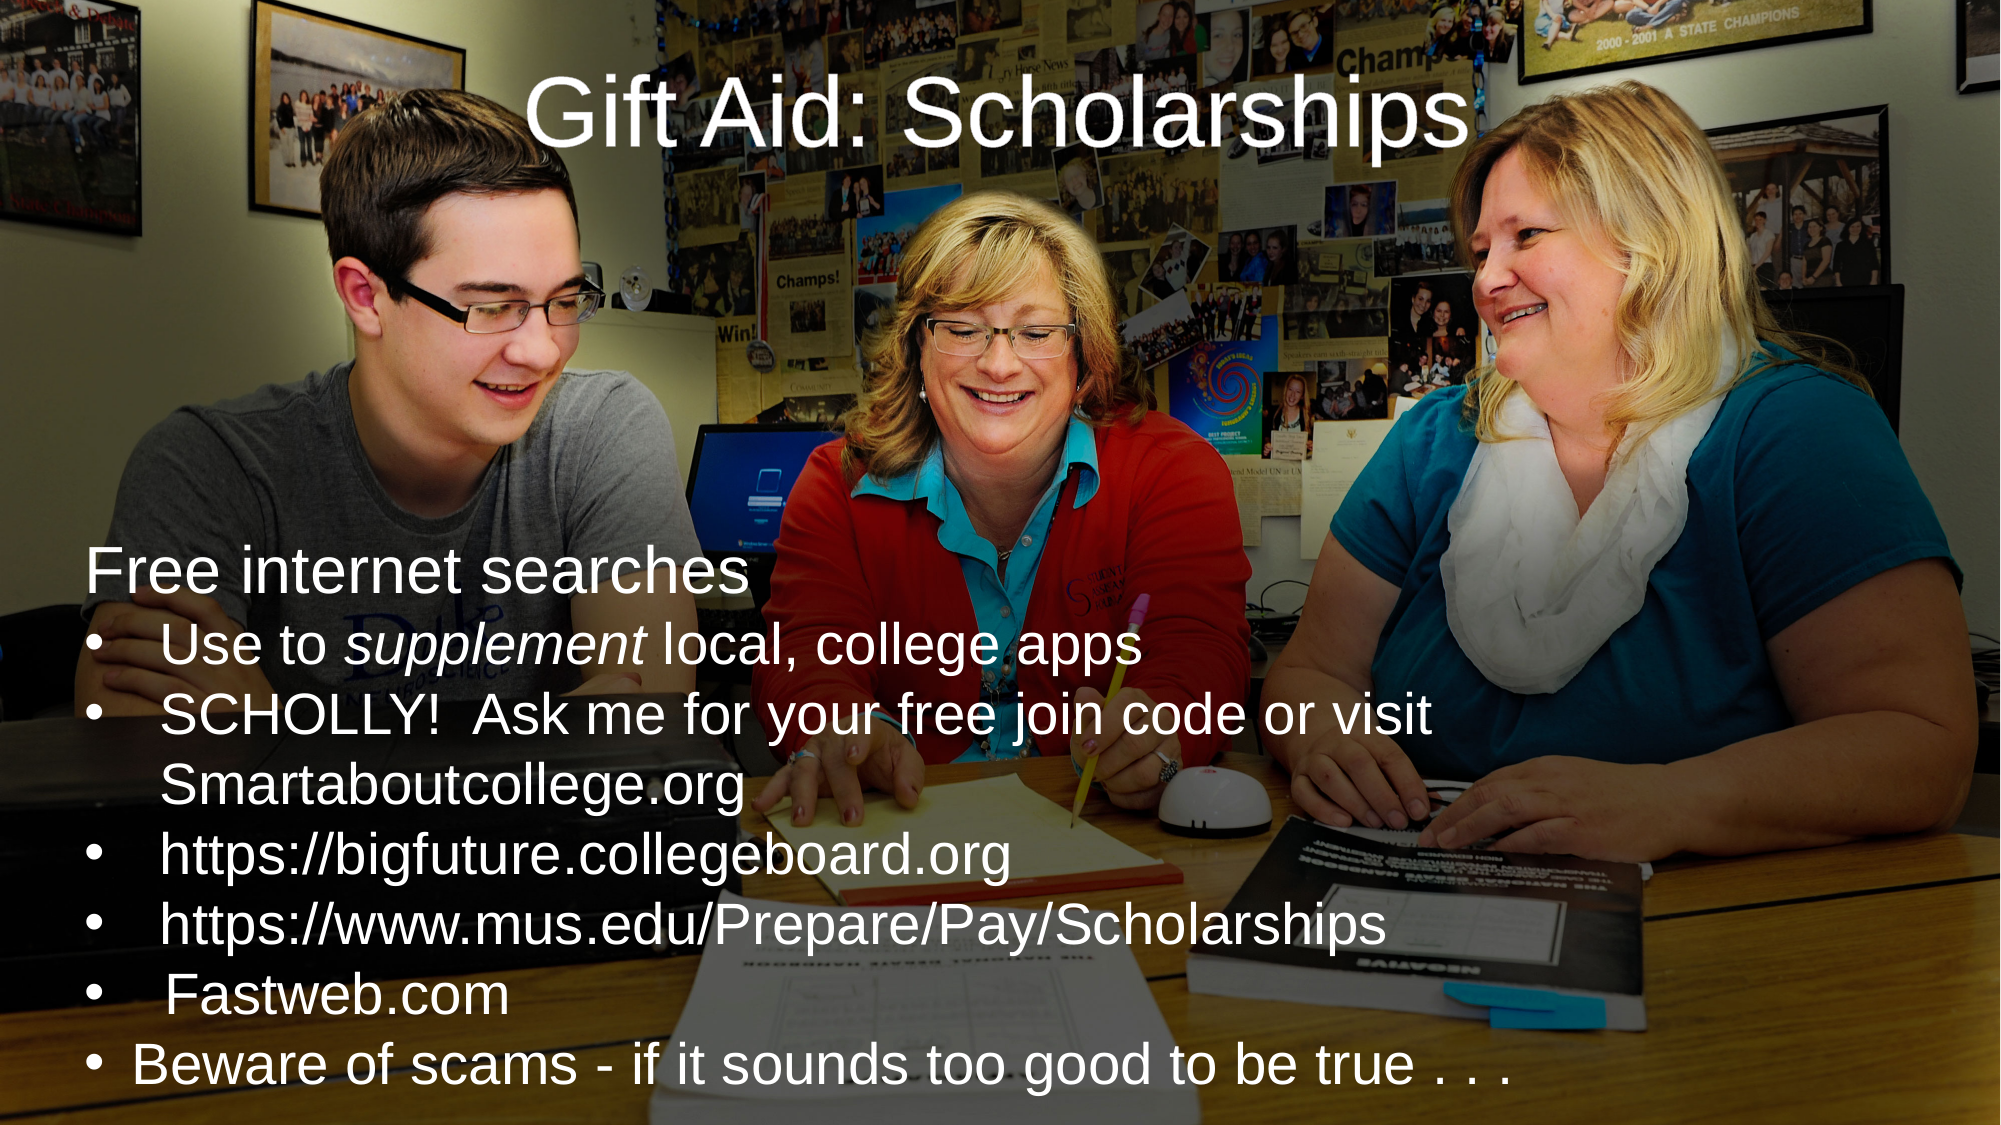

Gift Aid: Scholarships
Free internet searches
Use to supplement local, college apps
SCHOLLY!  Ask me for your free join code or visit Smartaboutcollege.org
https://bigfuture.collegeboard.org
https://www.mus.edu/Prepare/Pay/Scholarships
  Fastweb.com
Beware of scams - if it sounds too good to be true . . .